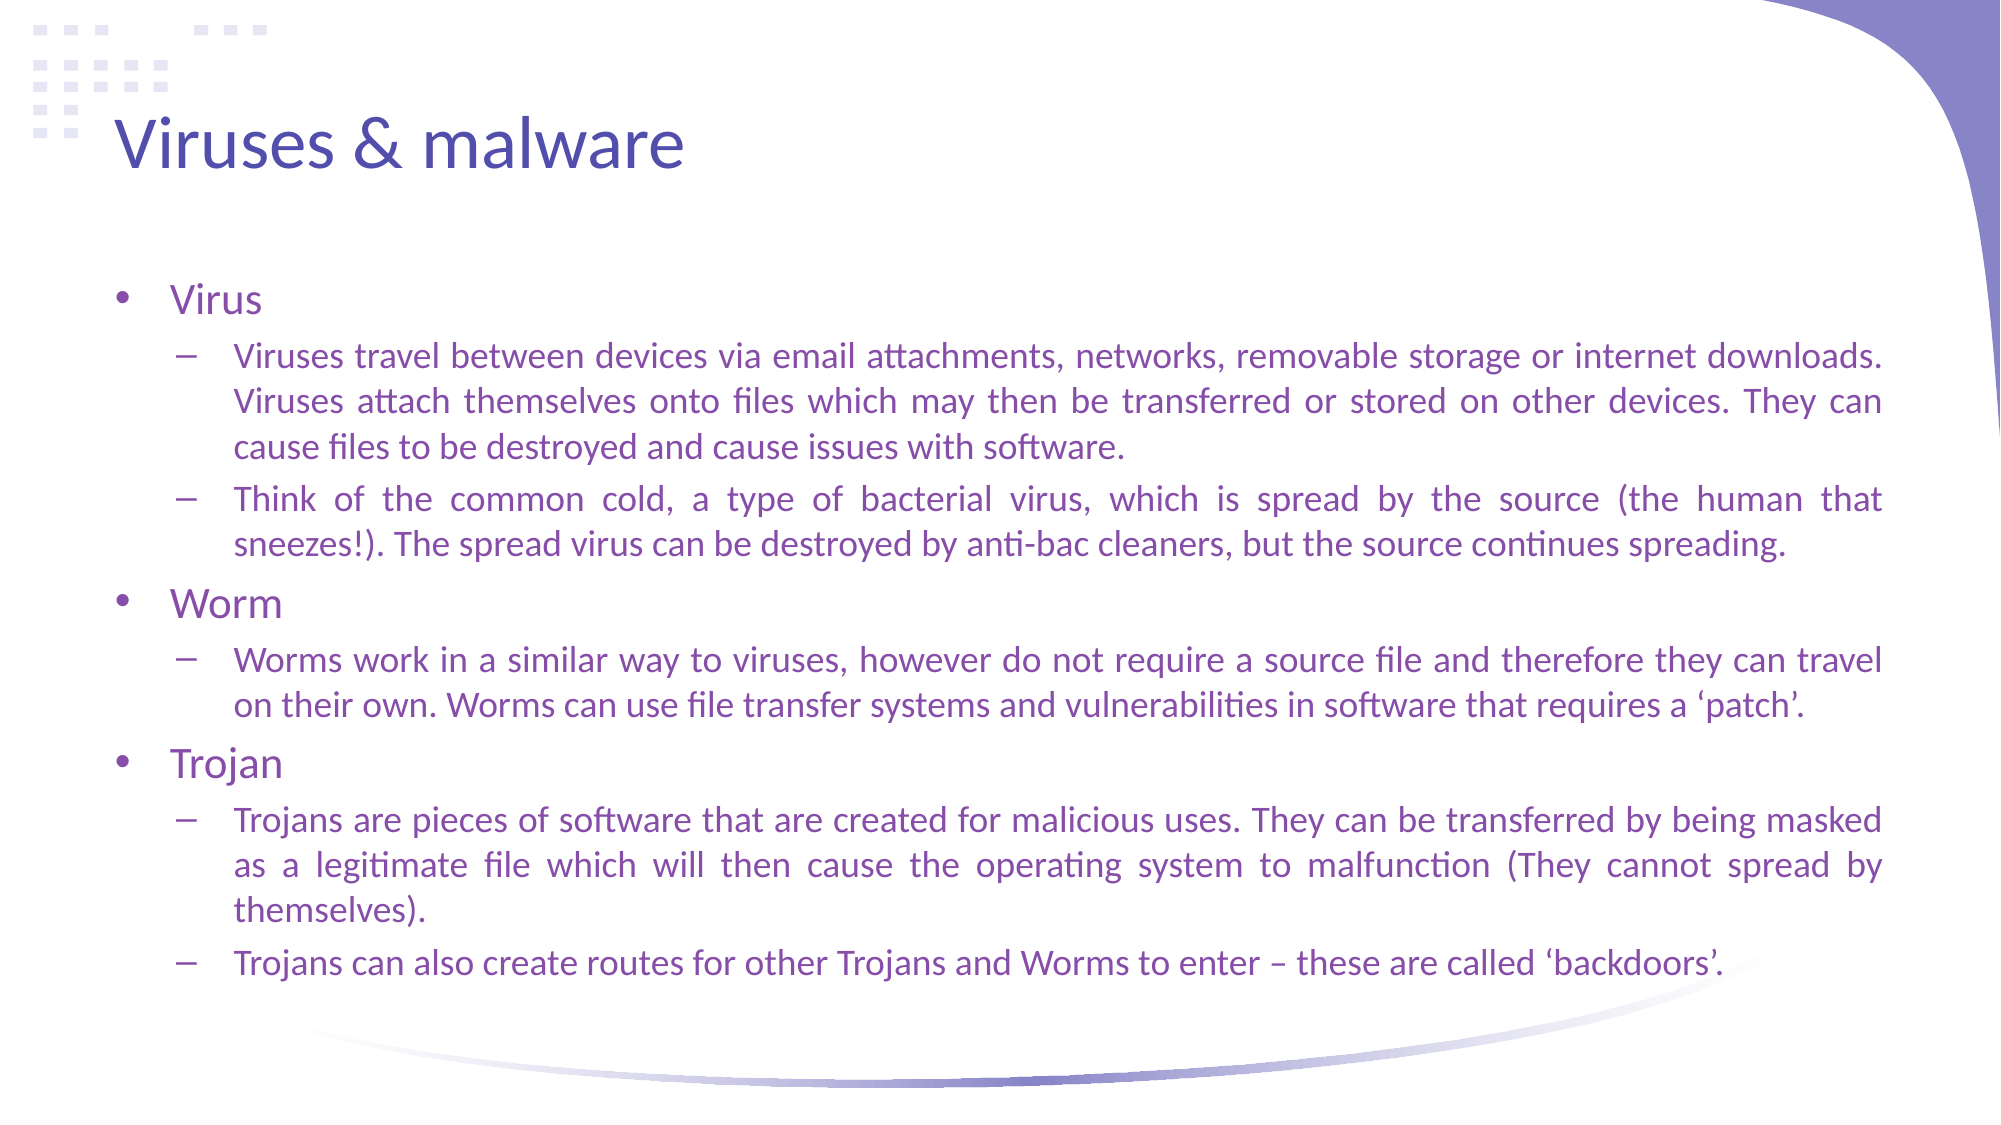

# Viruses & malware
Virus
Viruses travel between devices via email attachments, networks, removable storage or internet downloads. Viruses attach themselves onto files which may then be transferred or stored on other devices. They can cause files to be destroyed and cause issues with software.
Think of the common cold, a type of bacterial virus, which is spread by the source (the human that sneezes!). The spread virus can be destroyed by anti-bac cleaners, but the source continues spreading.
Worm
Worms work in a similar way to viruses, however do not require a source file and therefore they can travel on their own. Worms can use file transfer systems and vulnerabilities in software that requires a ‘patch’.
Trojan
Trojans are pieces of software that are created for malicious uses. They can be transferred by being masked as a legitimate file which will then cause the operating system to malfunction (They cannot spread by themselves).
Trojans can also create routes for other Trojans and Worms to enter – these are called ‘backdoors’.